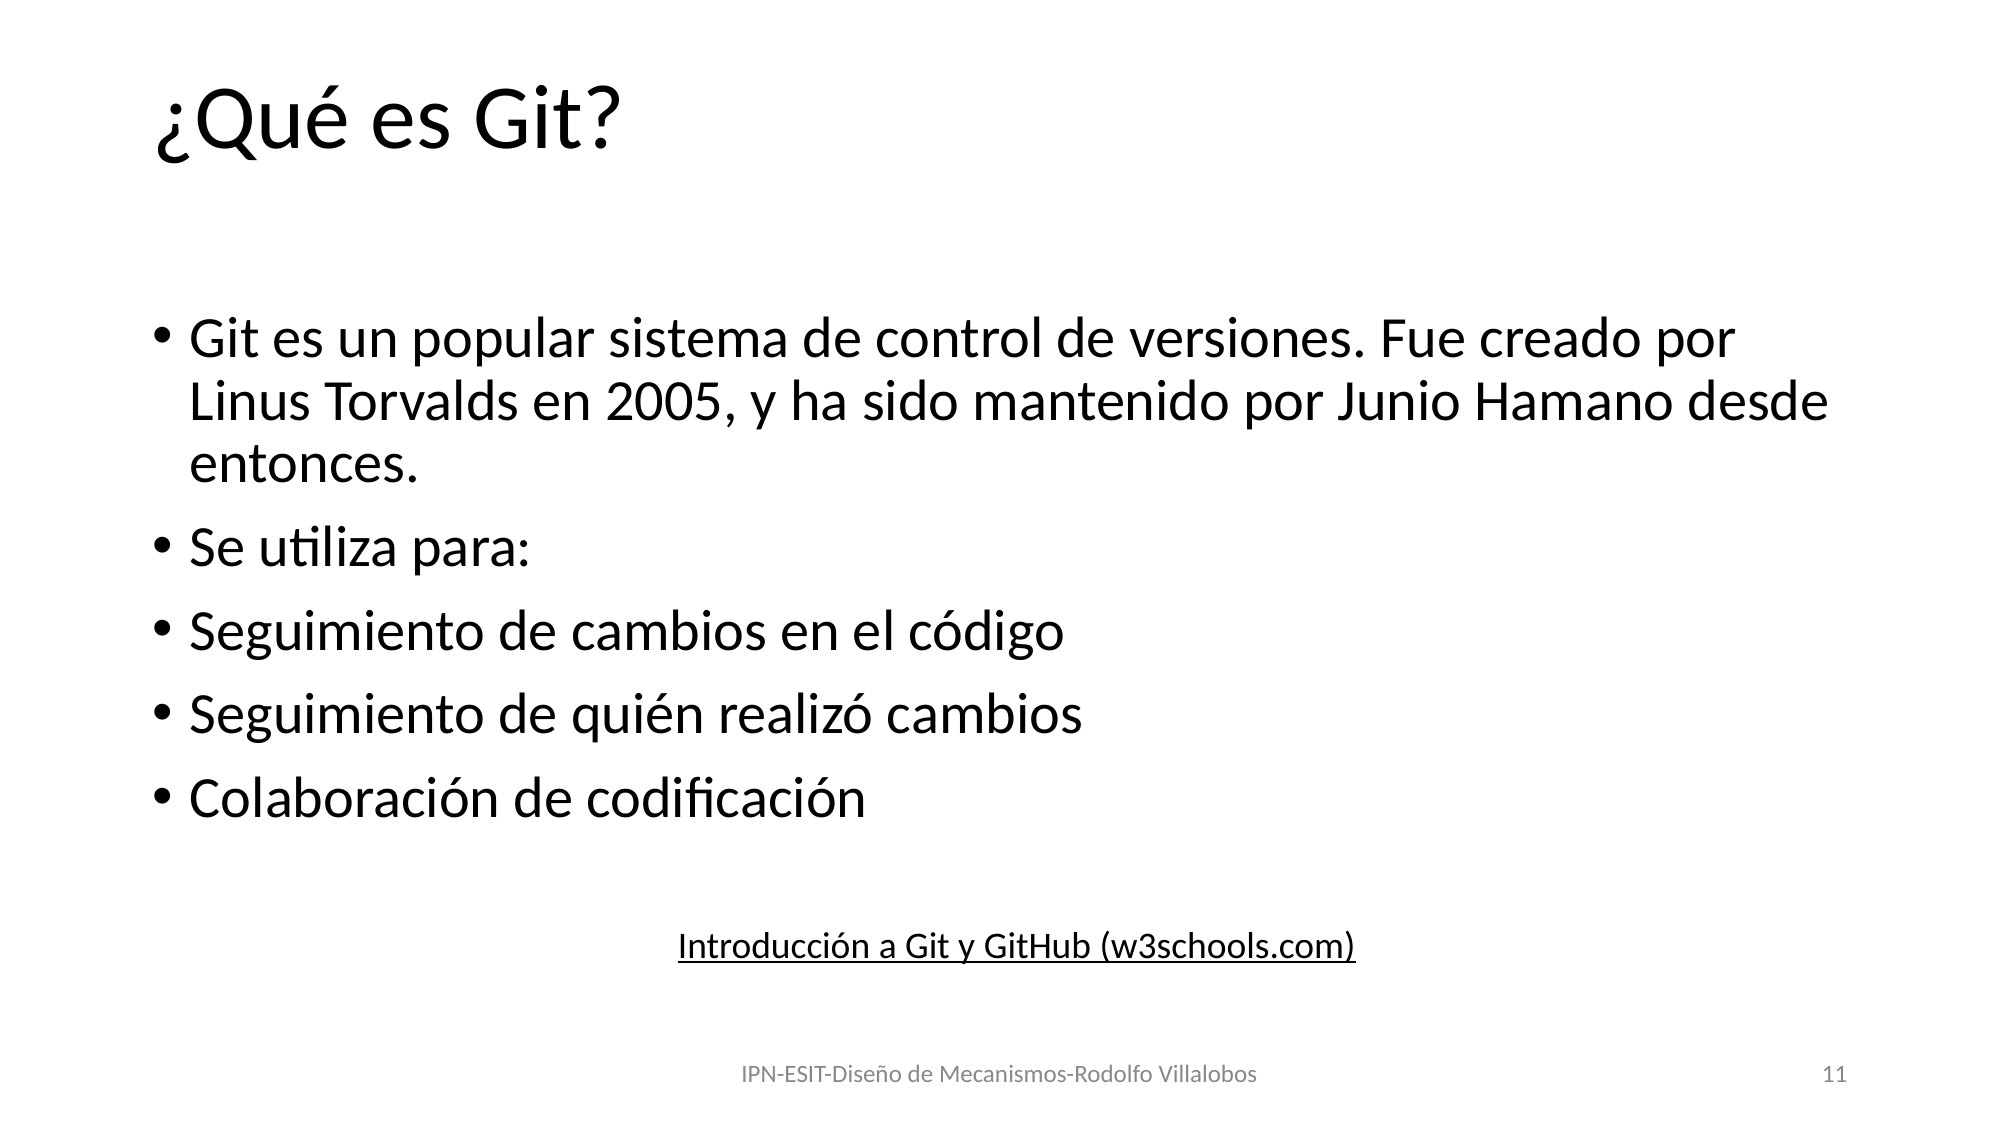

# ¿Qué es Git?

Git es un popular sistema de control de versiones. Fue creado por Linus Torvalds en 2005, y ha sido mantenido por Junio Hamano desde entonces.
Se utiliza para:
Seguimiento de cambios en el código
Seguimiento de quién realizó cambios
Colaboración de codificación

Introducción a Git y GitHub (w3schools.com)
IPN-ESIT-Diseño de Mecanismos-Rodolfo Villalobos
11